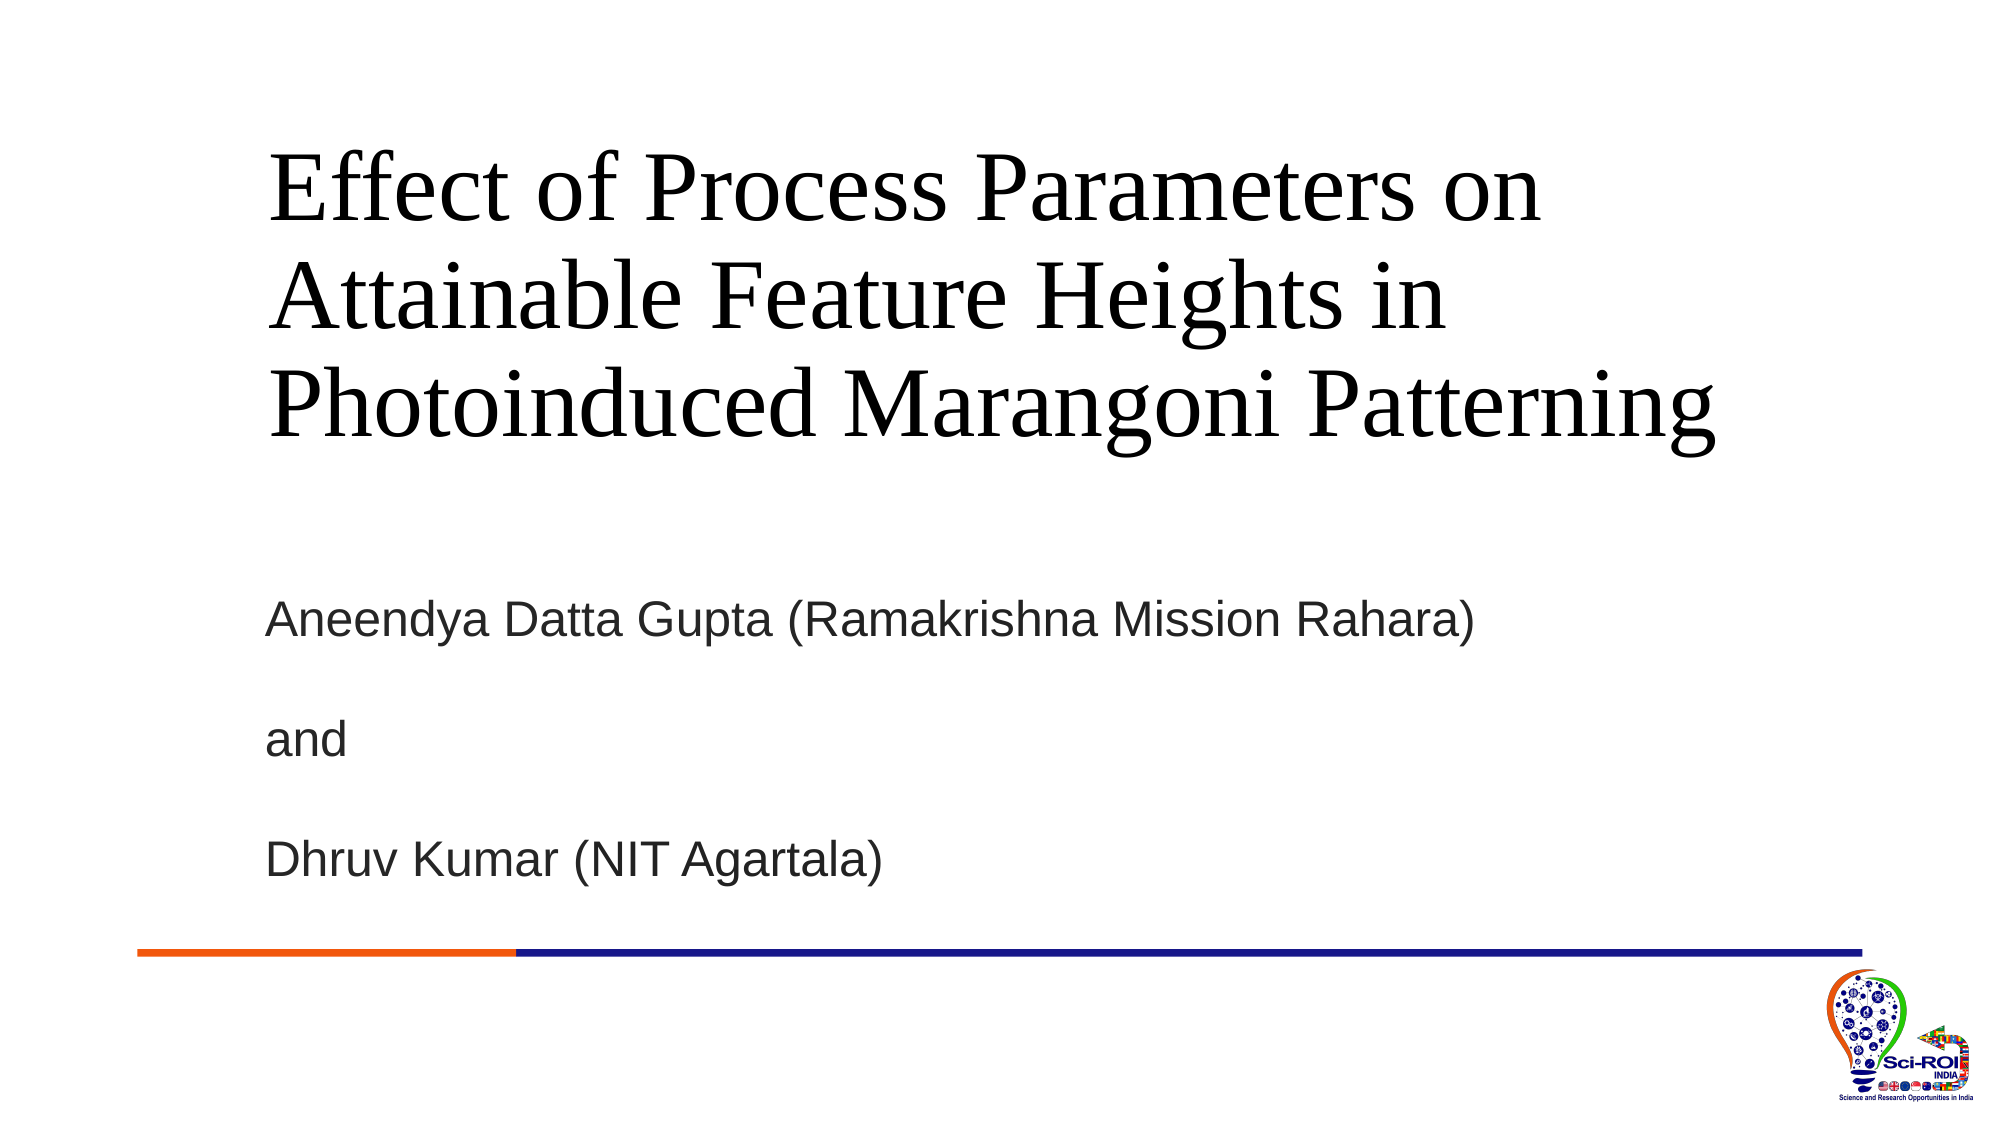

# Effect of Process Parameters on Attainable Feature Heights in Photoinduced Marangoni Patterning
Aneendya Datta Gupta (Ramakrishna Mission Rahara)

and

Dhruv Kumar (NIT Agartala)